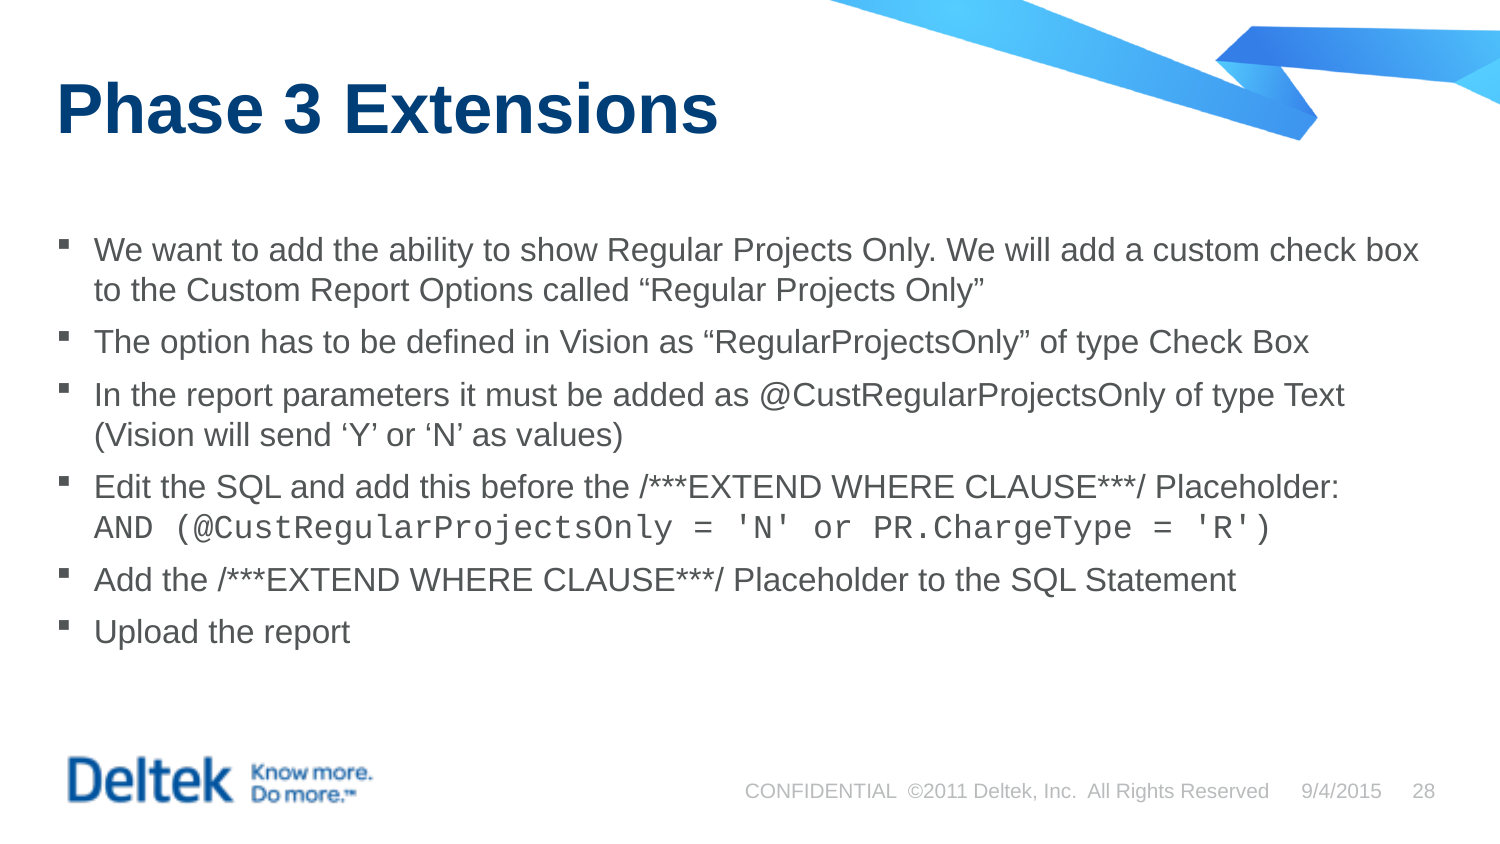

# Phase 3 Extensions
We want to add the ability to show Regular Projects Only. We will add a custom check box to the Custom Report Options called “Regular Projects Only”
The option has to be defined in Vision as “RegularProjectsOnly” of type Check Box
In the report parameters it must be added as @CustRegularProjectsOnly of type Text (Vision will send ‘Y’ or ‘N’ as values)
Edit the SQL and add this before the /***EXTEND WHERE CLAUSE***/ Placeholder:
AND (@CustRegularProjectsOnly = 'N' or PR.ChargeType = 'R')
Add the /***EXTEND WHERE CLAUSE***/ Placeholder to the SQL Statement
Upload the report
CONFIDENTIAL  ©2011 Deltek, Inc.  All Rights Reserved
9/4/2015
28